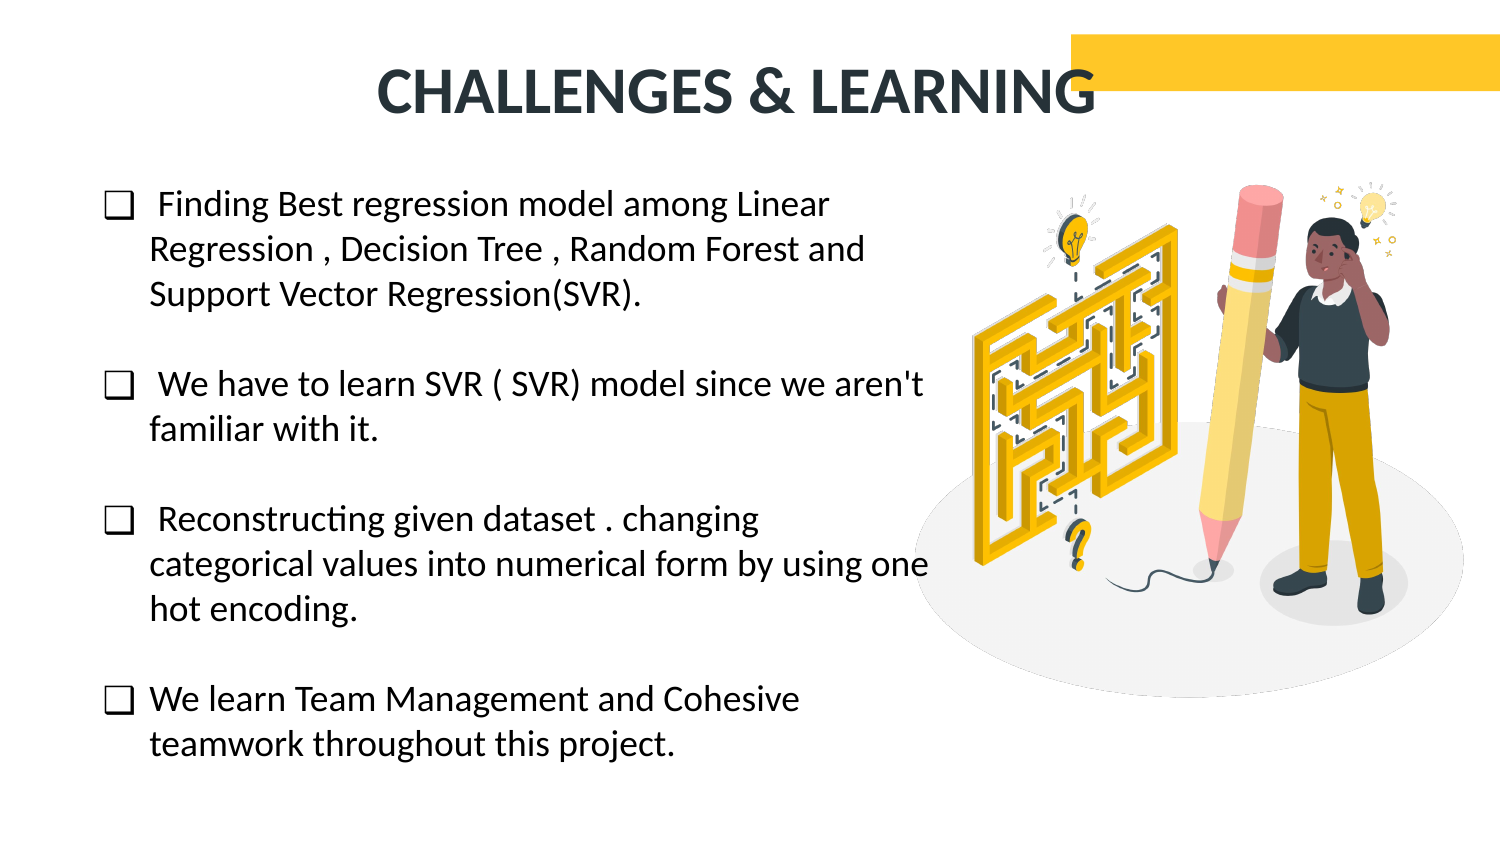

# CHALLENGES & LEARNING

 Finding Best regression model among Linear Regression , Decision Tree , Random Forest and Support Vector Regression(SVR).

 We have to learn SVR ( SVR) model since we aren't familiar with it.

 Reconstructing given dataset . changing categorical values into numerical form by using one hot encoding.

We learn Team Management and Cohesive teamwork throughout this project.